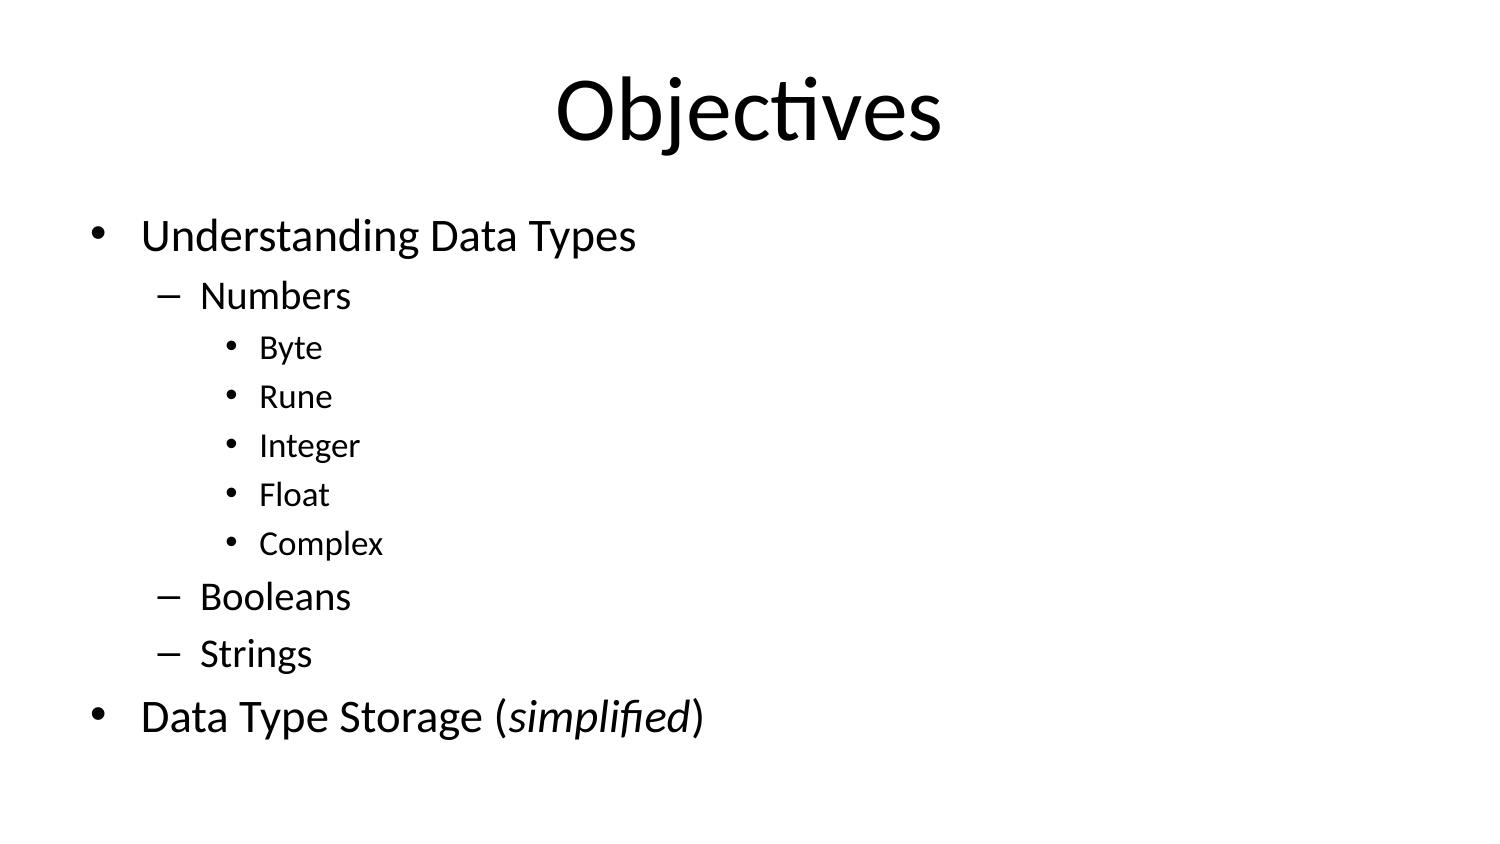

# Objectives
Understanding Data Types
Numbers
Byte
Rune
Integer
Float
Complex
Booleans
Strings
Data Type Storage (simplified)